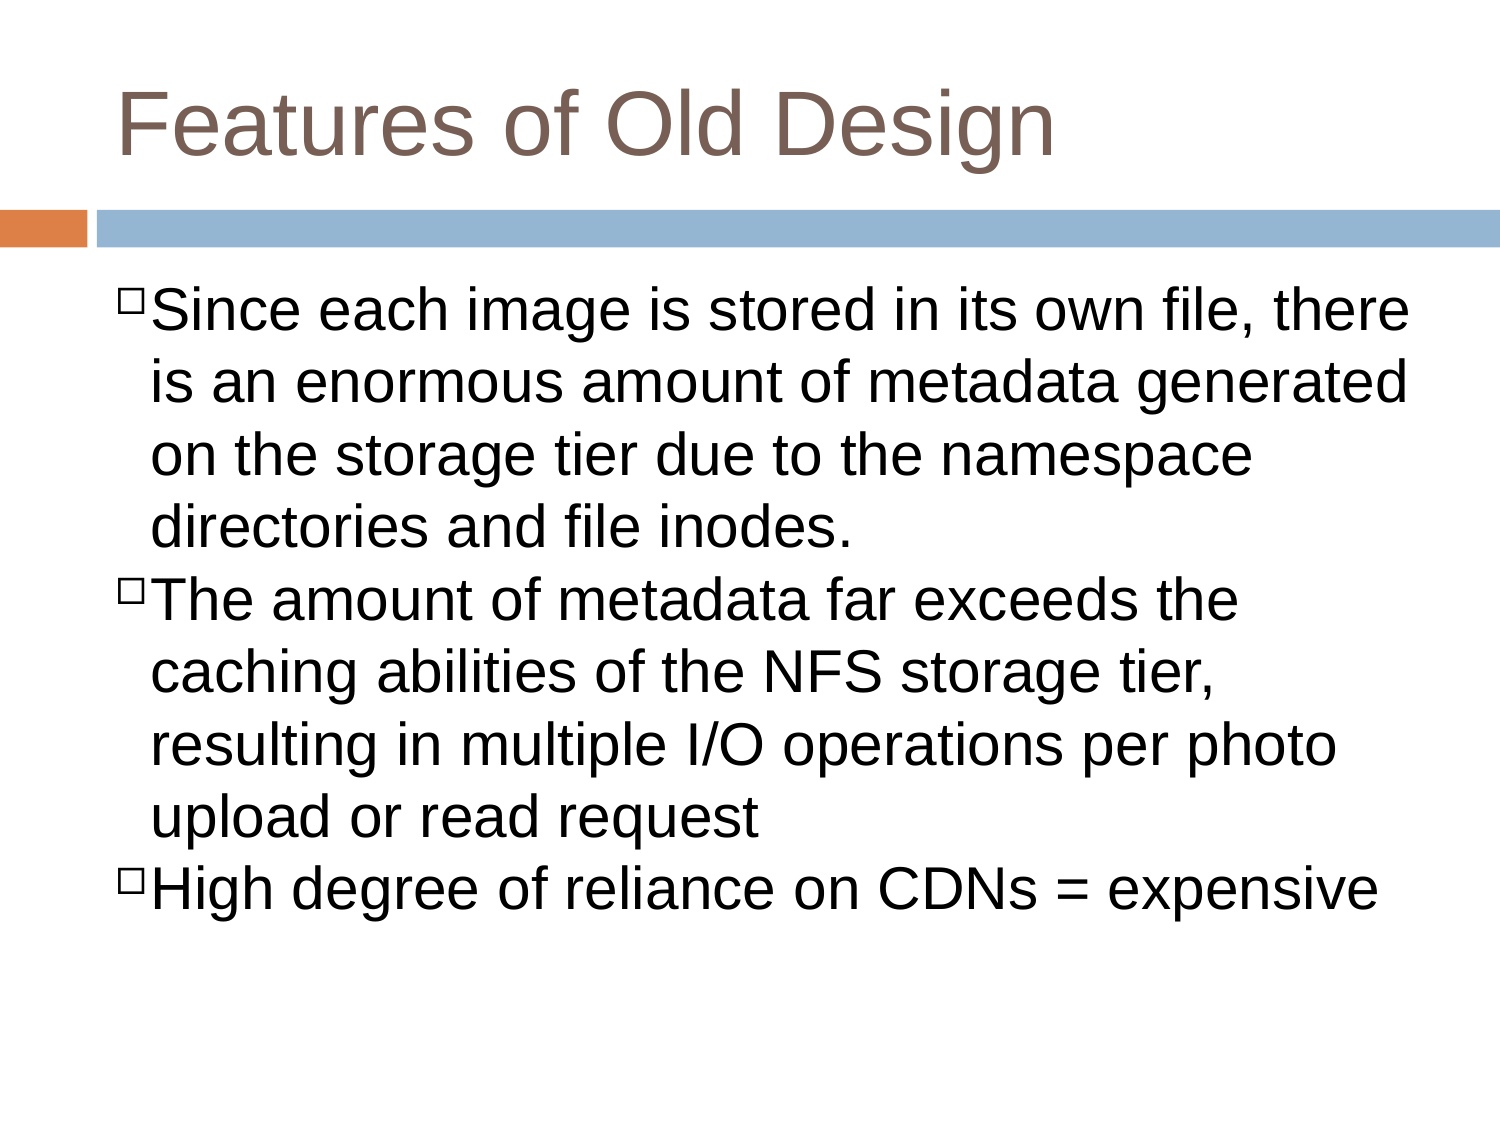

Features of Old Design
Since each image is stored in its own file, there is an enormous amount of metadata generated on the storage tier due to the namespace directories and file inodes.
The amount of metadata far exceeds the caching abilities of the NFS storage tier, resulting in multiple I/O operations per photo upload or read request
High degree of reliance on CDNs = expensive